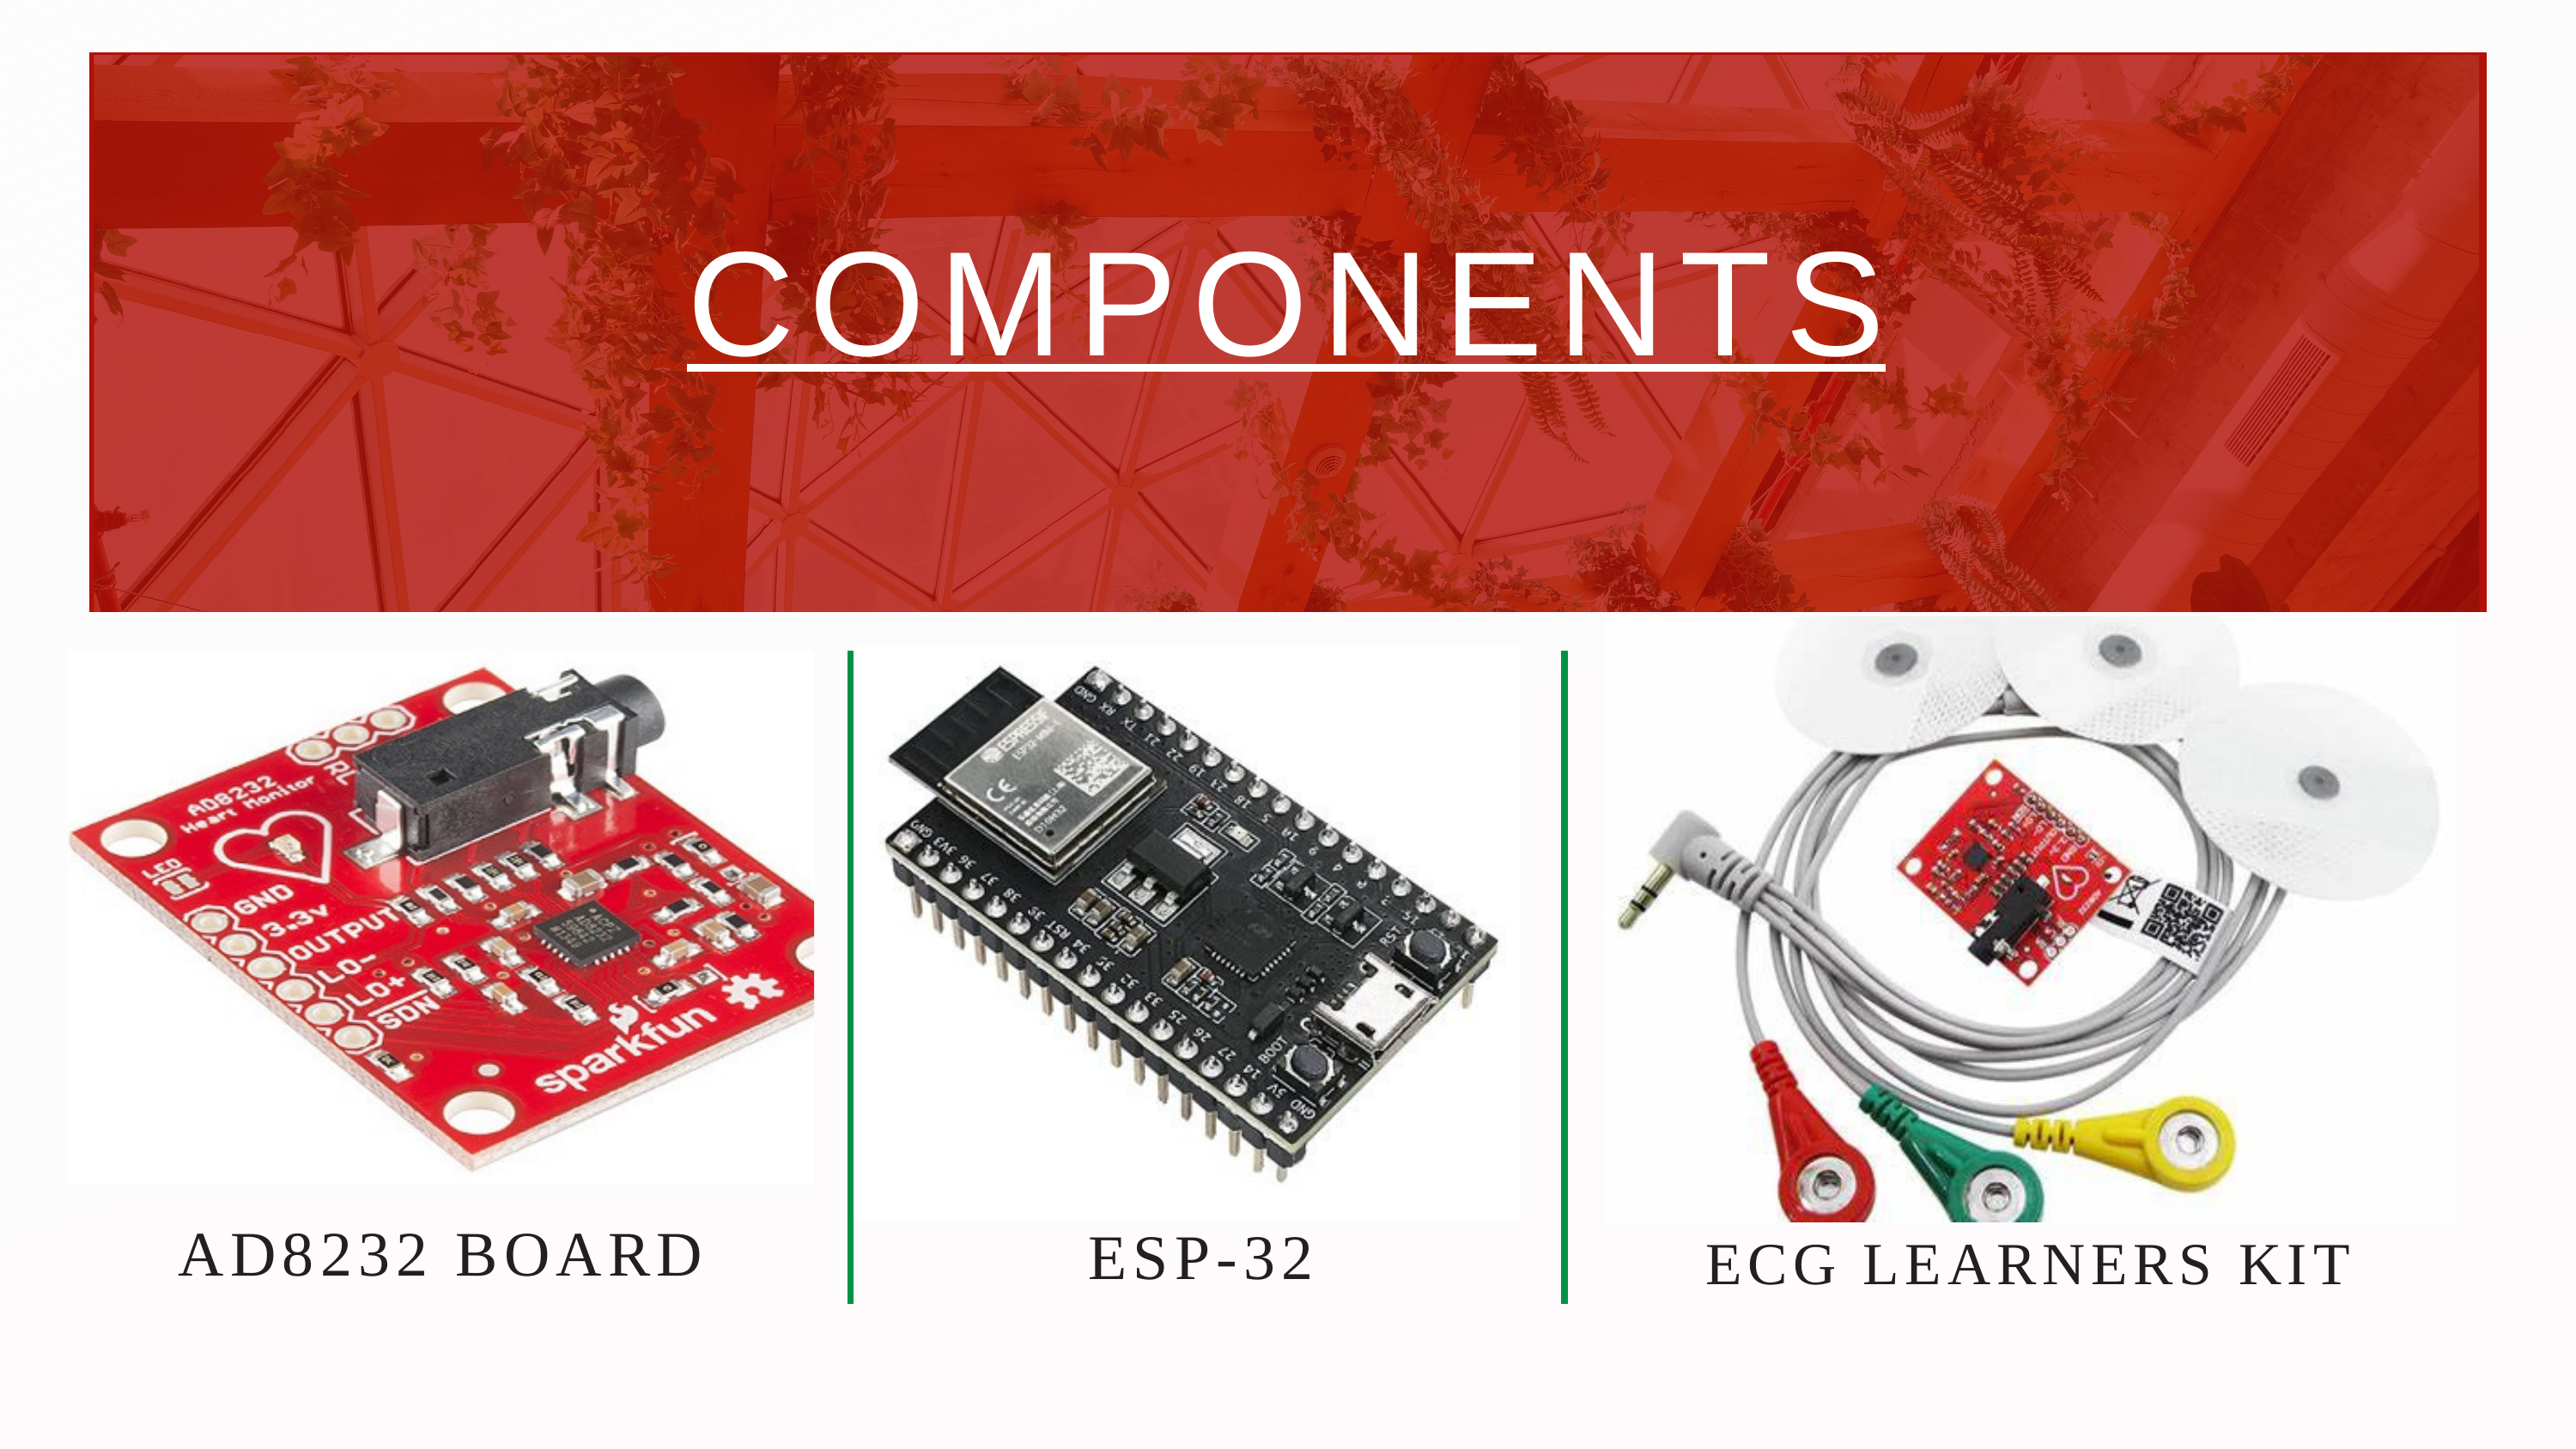

COMPONENTS

AD8232 BOARD
ESP-32
ECG LEARNERS KIT